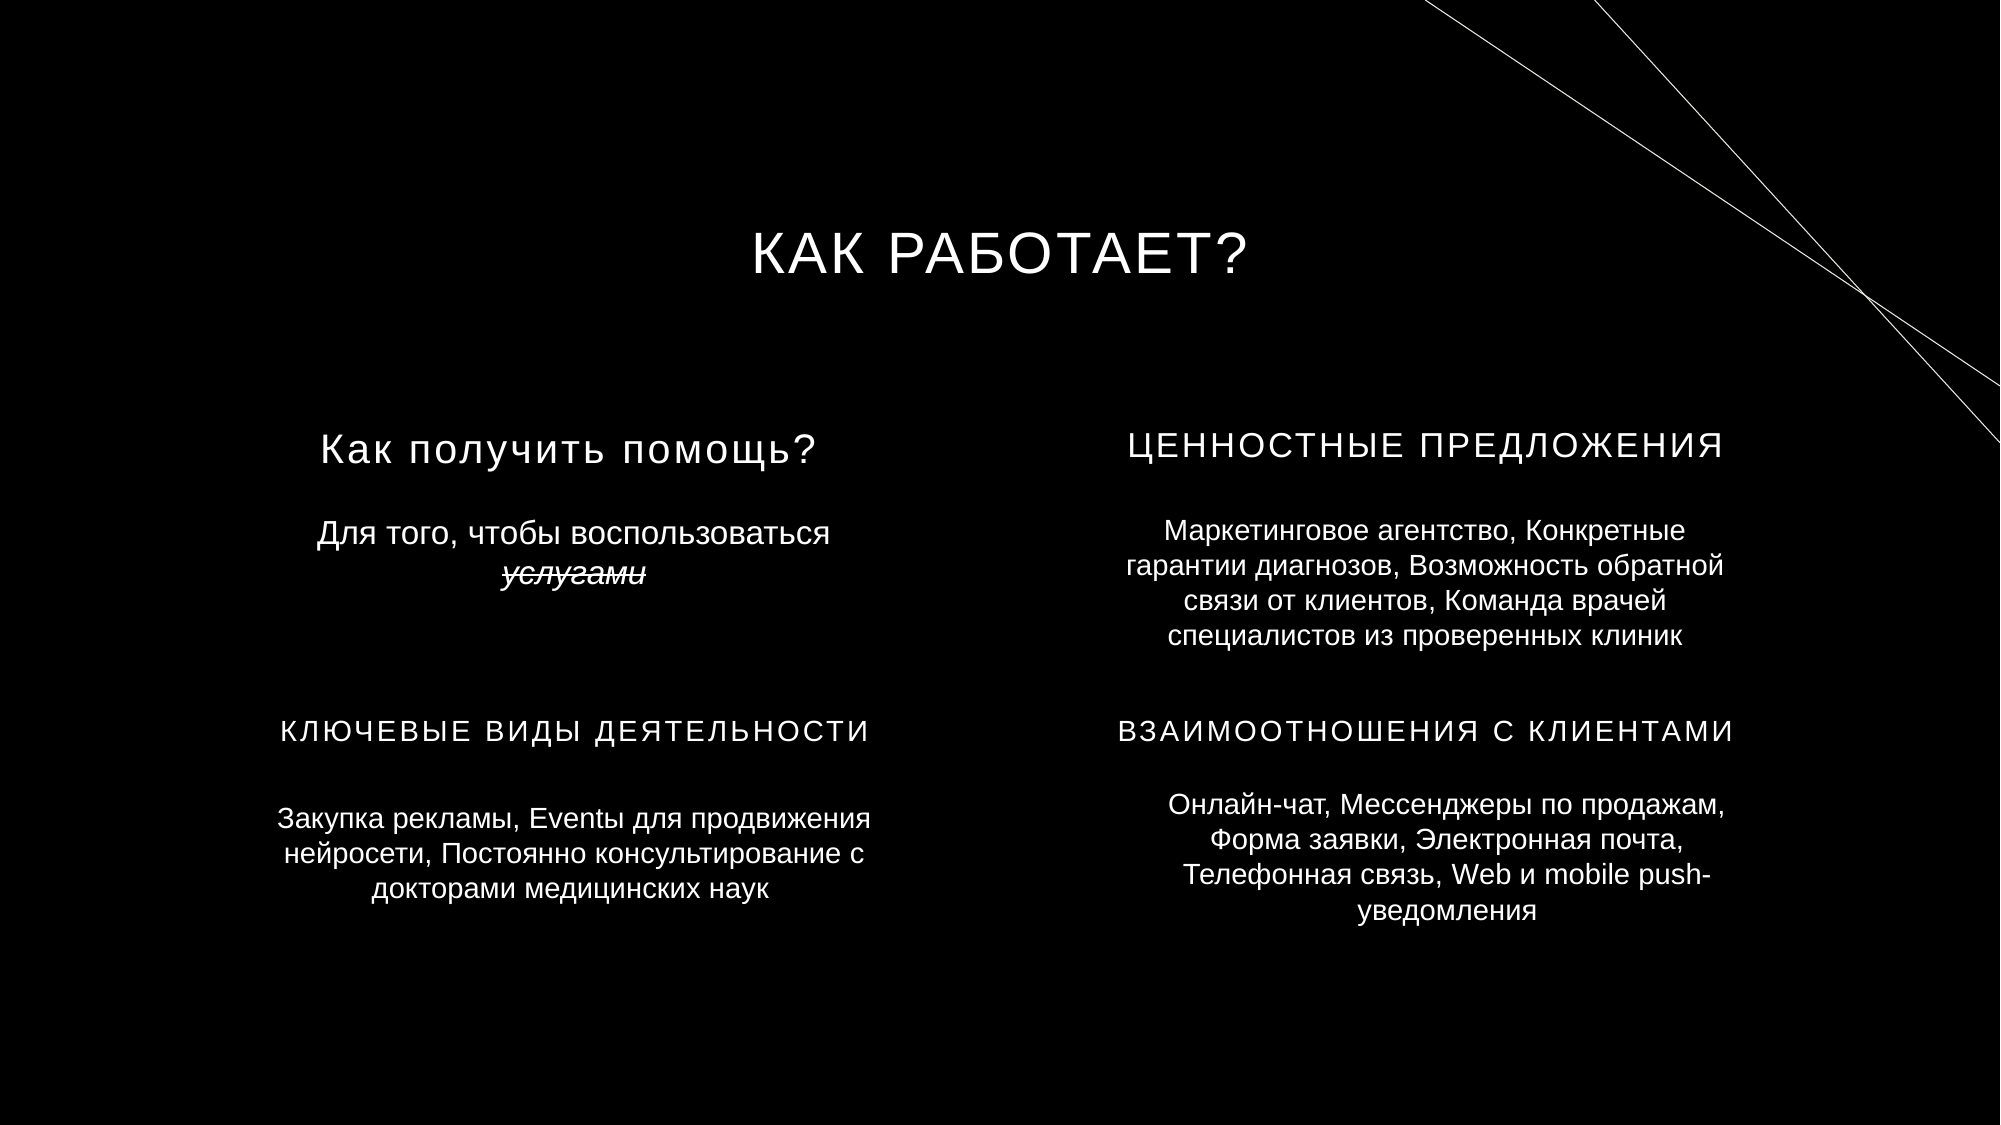

# Как работает?
Как получить помощь?
ЦЕННОСТНЫЕ ПРЕДЛОЖЕНИЯ
Для того, чтобы воспользоваться услугами

Маркетинговое агентство, Конкретные гарантии диагнозов, Возможность обратной связи от клиентов, Команда врачей специалистов из проверенных клиник
КЛЮЧЕВЫЕ ВИДЫ ДЕЯТЕЛЬНОСТИ

ВЗАИМООТНОШЕНИЯ С КЛИЕНТАМИ
Онлайн-чат, Мессенджеры по продажам, Форма заявки, Электронная почта, Телефонная связь, Web и mobile push-уведомления
Закупка рекламы, Eventы для продвижения нейросети, Постоянно консультирование с докторами медицинских наук